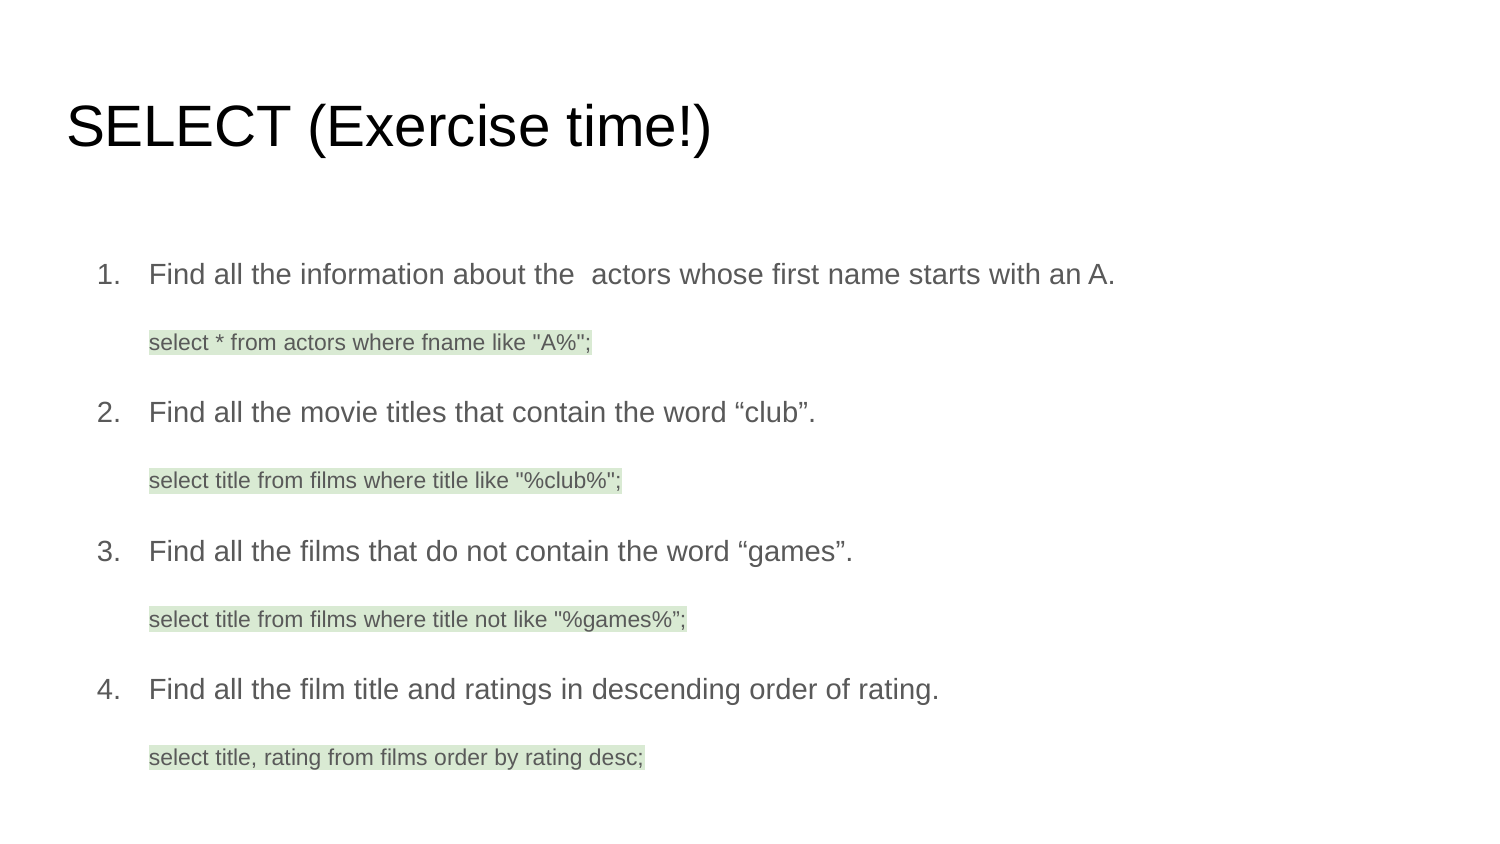

# SELECT (Exercise time!)

Find all the information about the  actors whose first name starts with an A.
select * from actors where fname like "A%";
Find all the movie titles that contain the word “club”.
select title from films where title like "%club%";
Find all the films that do not contain the word “games”.
select title from films where title not like "%games%”;
Find all the film title and ratings in descending order of rating.
select title, rating from films order by rating desc;